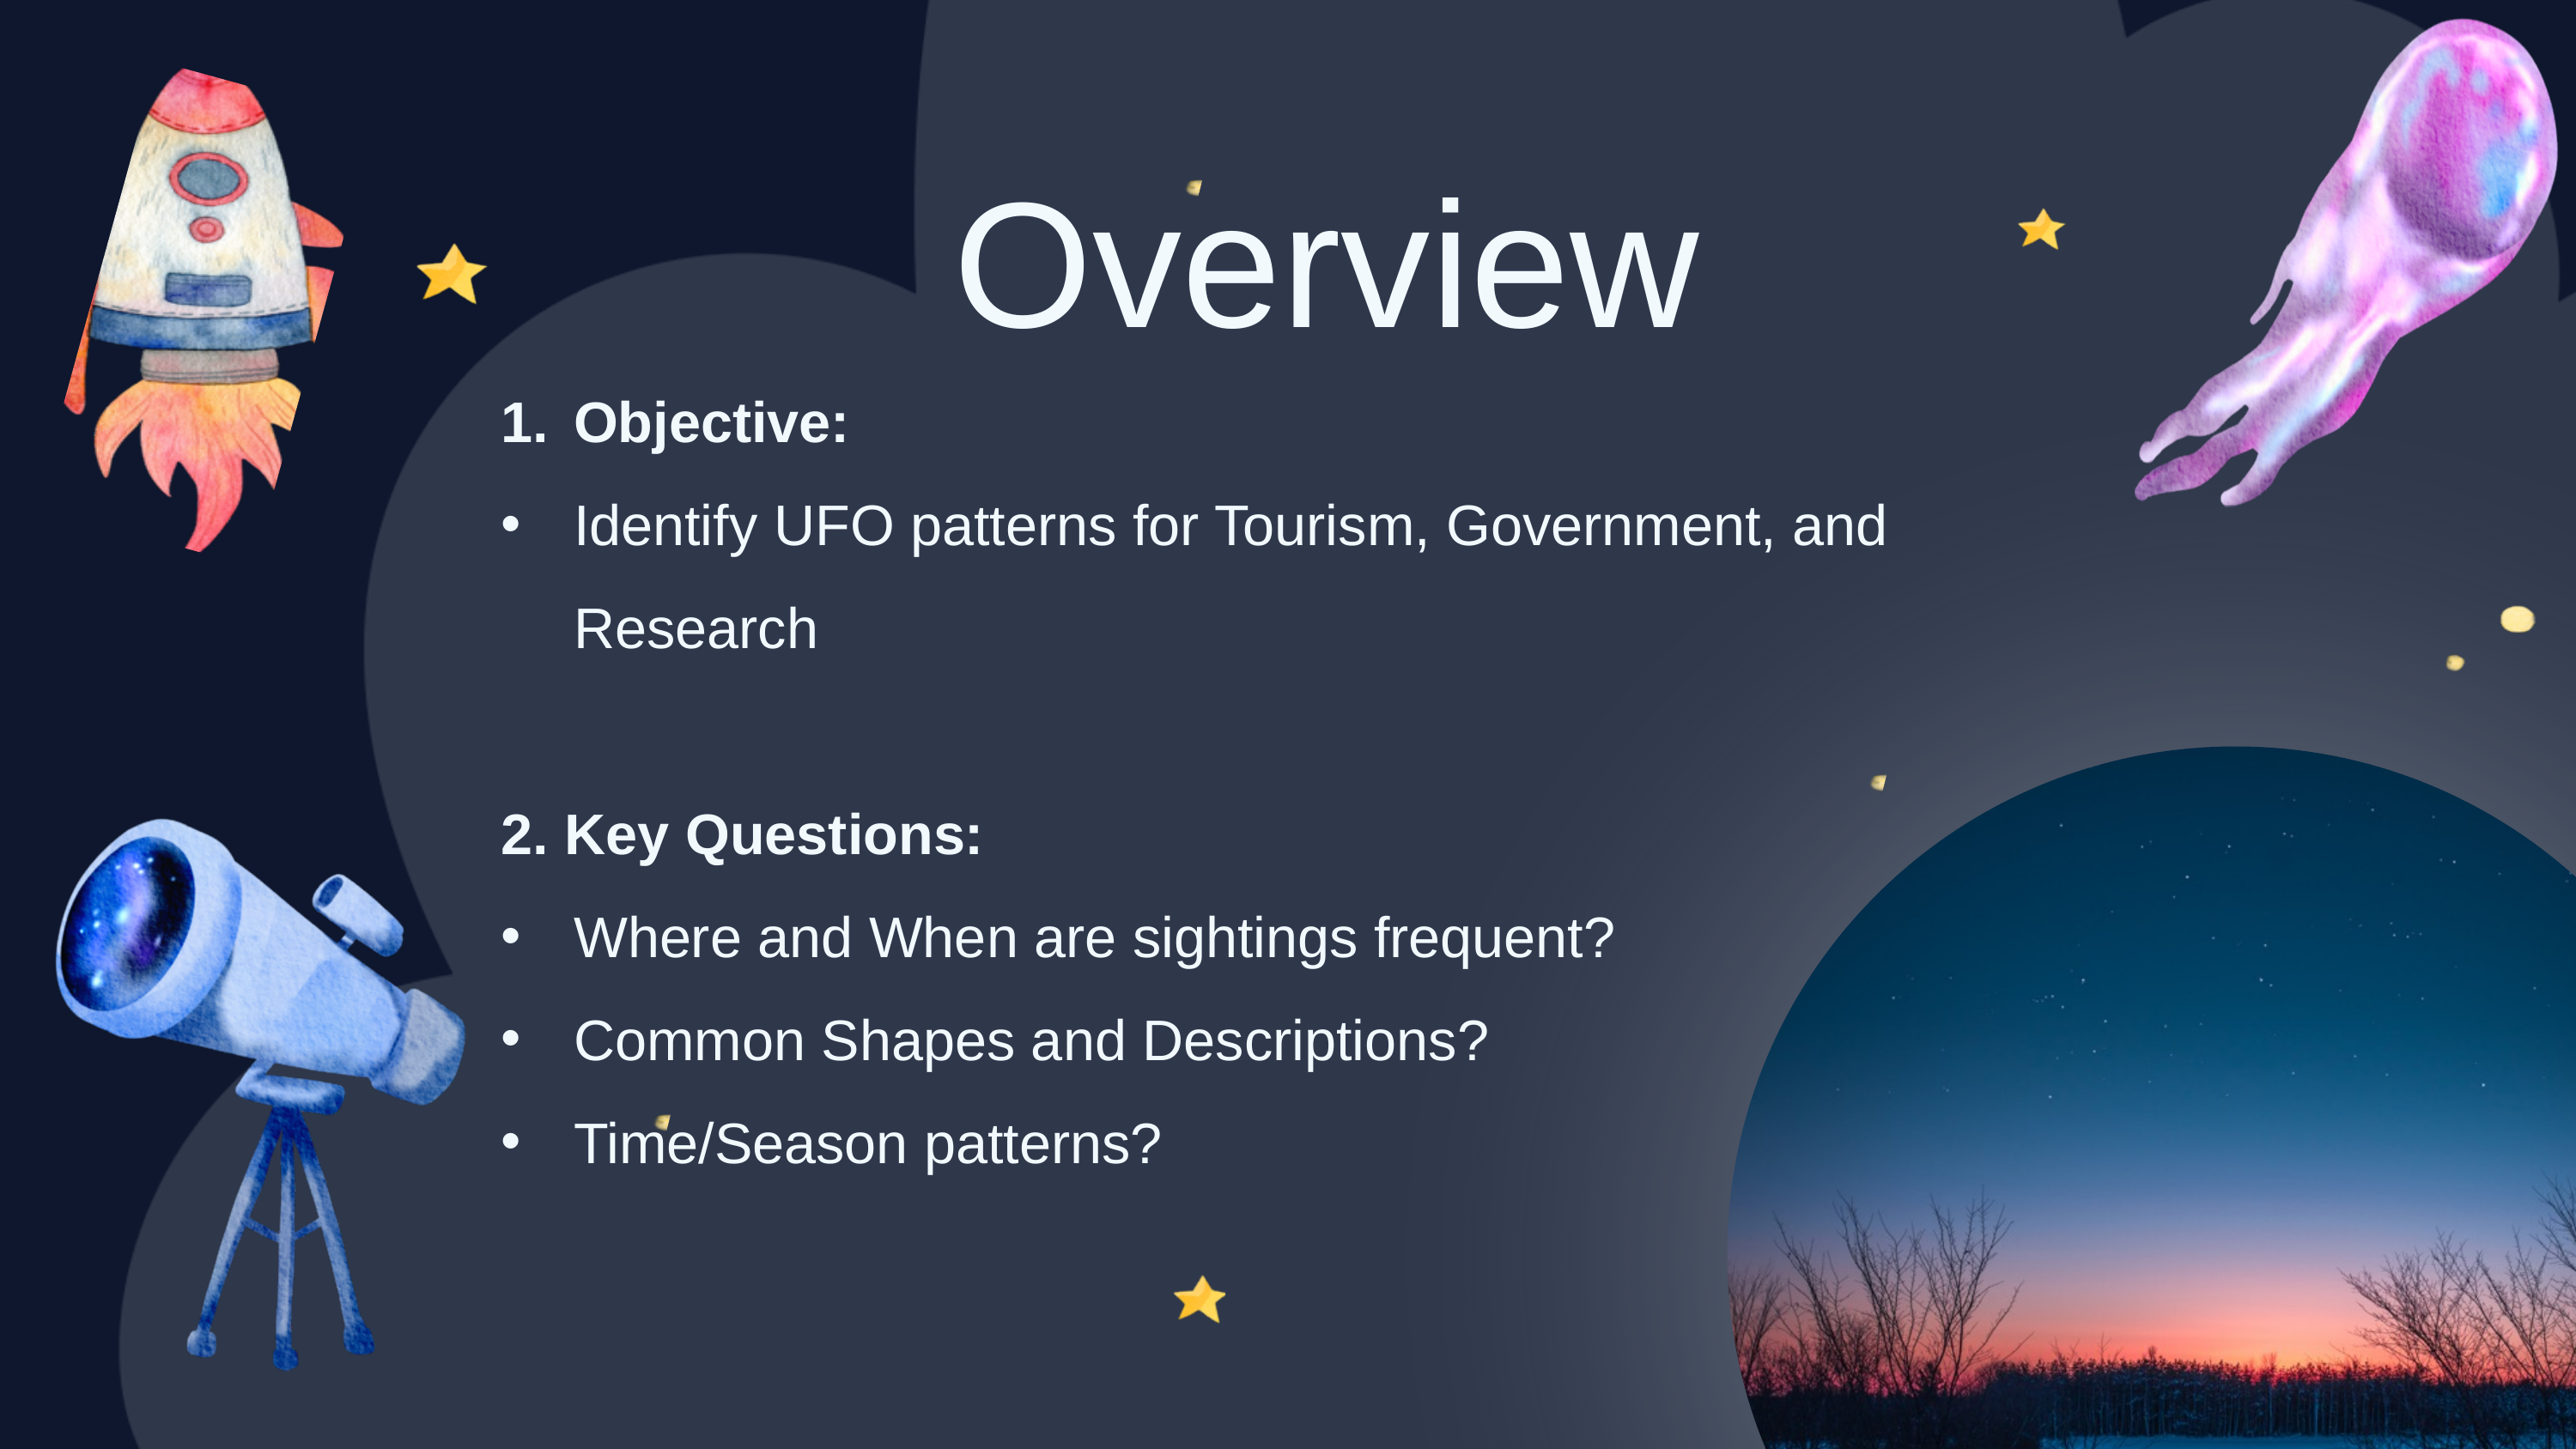

Overview

Objective:
Identify UFO patterns for Tourism, Government, and Research

2. Key Questions:
Where and When are sightings frequent?
Common Shapes and Descriptions?
Time/Season patterns?